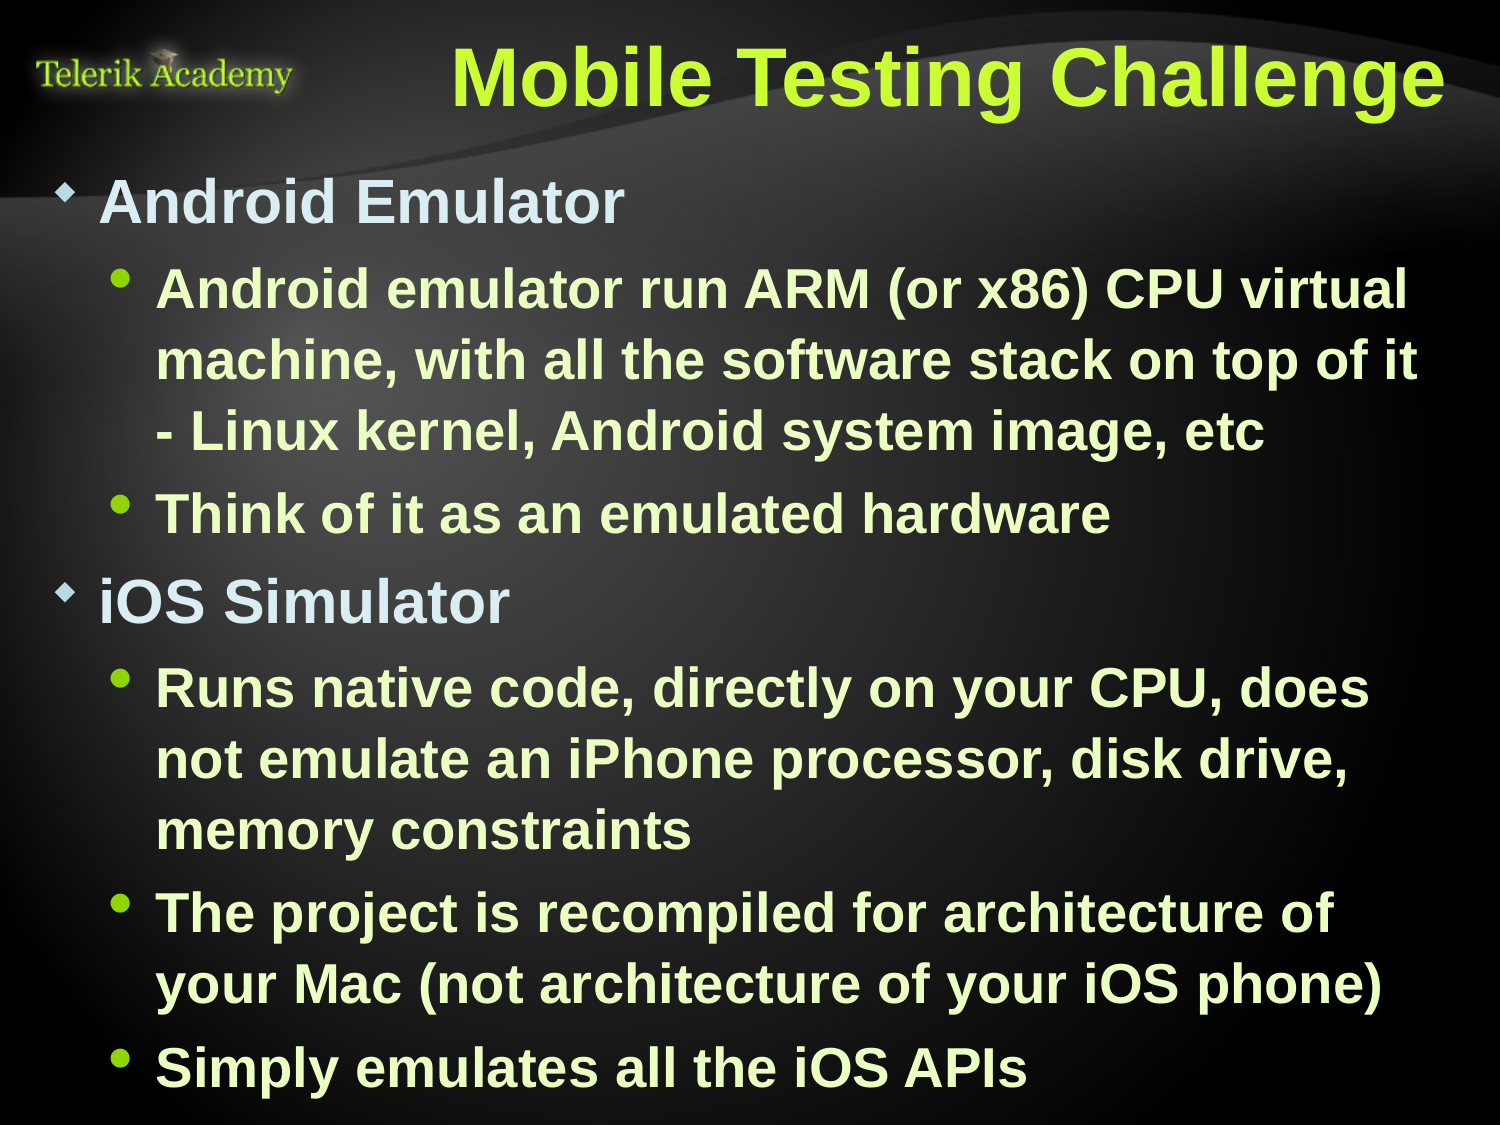

# Mobile Testing Challenge
Android Emulator
Android emulator run ARM (or x86) CPU virtual machine, with all the software stack on top of it - Linux kernel, Android system image, etc
Think of it as an emulated hardware
iOS Simulator
Runs native code, directly on your CPU, does not emulate an iPhone processor, disk drive, memory constraints
The project is recompiled for architecture of your Mac (not architecture of your iOS phone)
Simply emulates all the iOS APIs